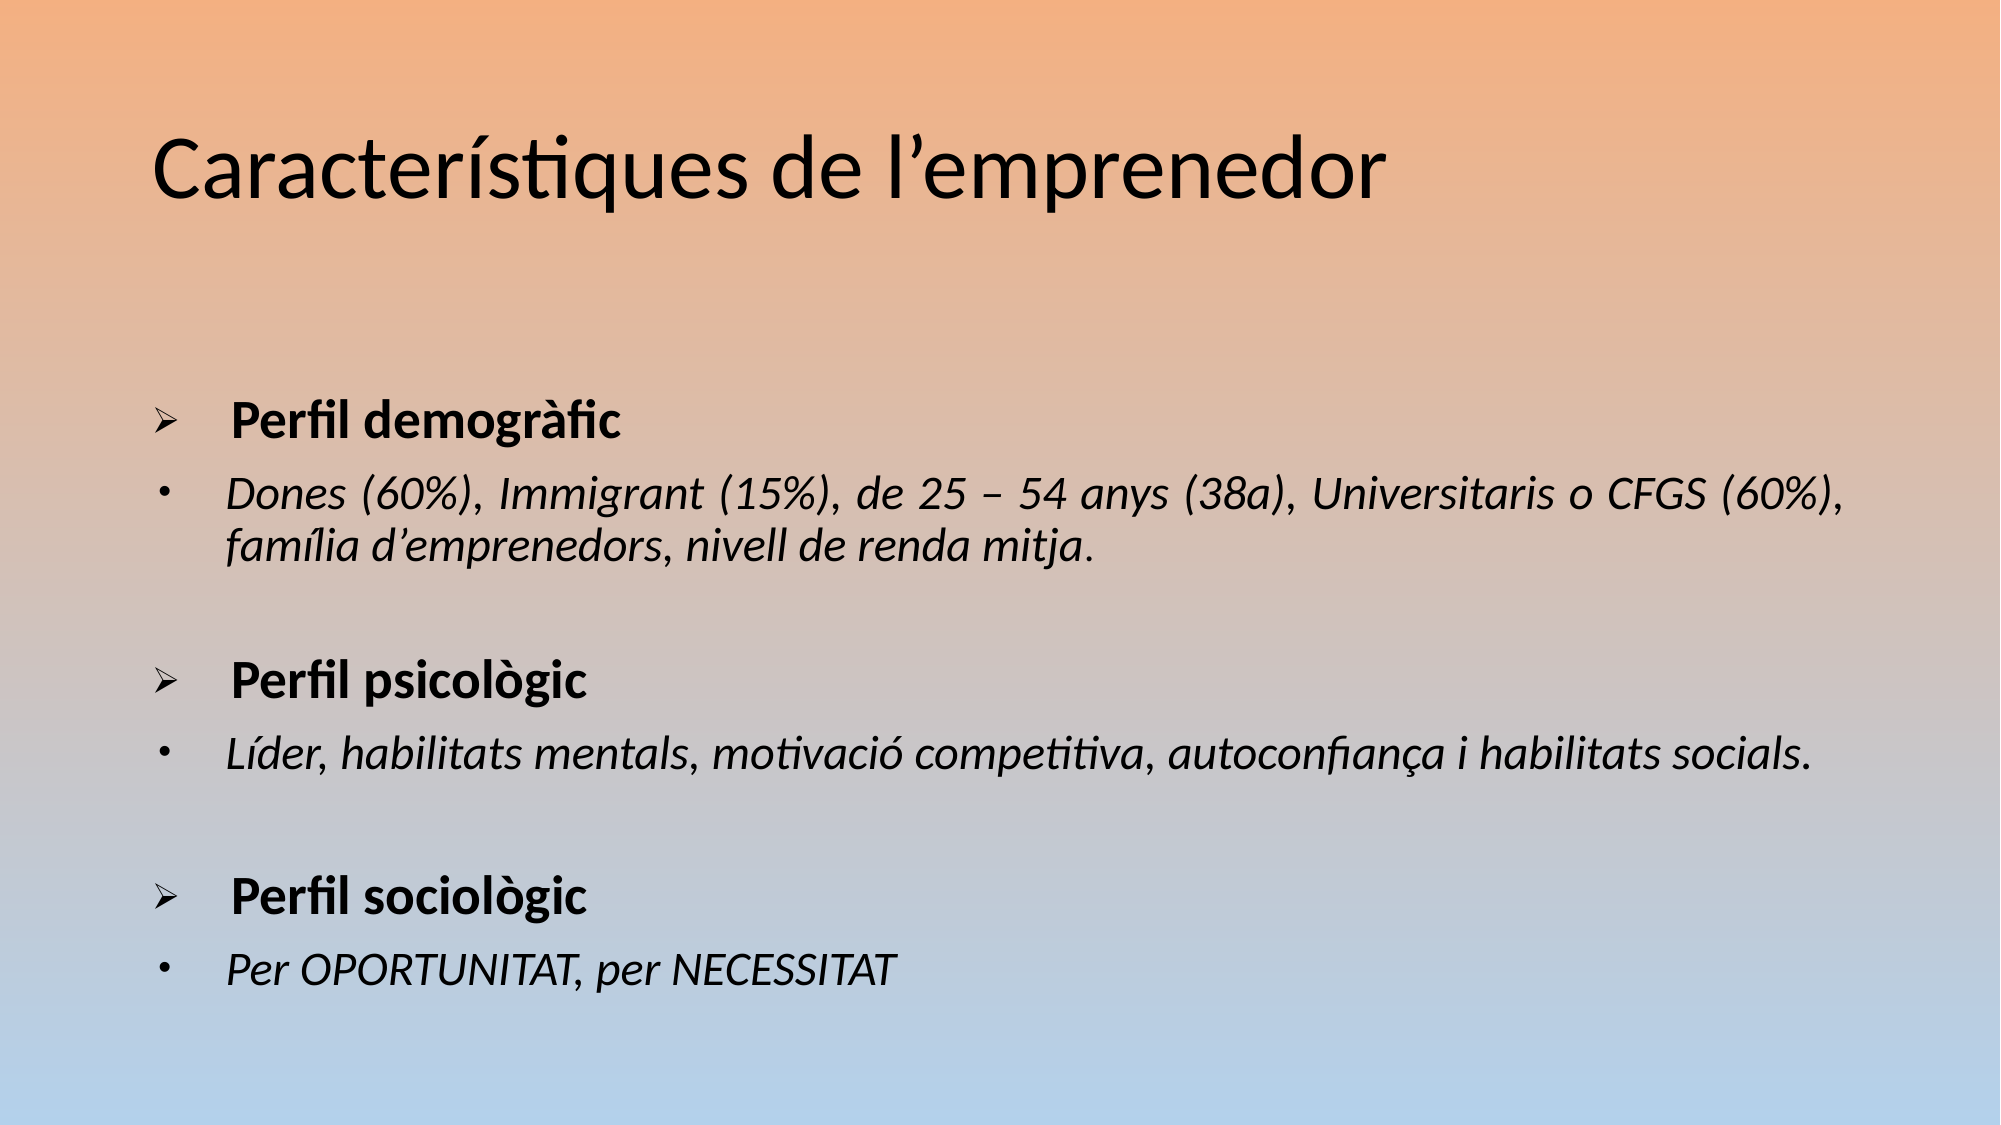

# Característiques de l’emprenedor

Perfil demogràfic
Dones (60%), Immigrant (15%), de 25 – 54 anys (38a), Universitaris o CFGS (60%), família d’emprenedors, nivell de renda mitja.

Perfil psicològic
Líder, habilitats mentals, motivació competitiva, autoconfiança i habilitats socials.

Perfil sociològic
Per OPORTUNITAT, per NECESSITAT